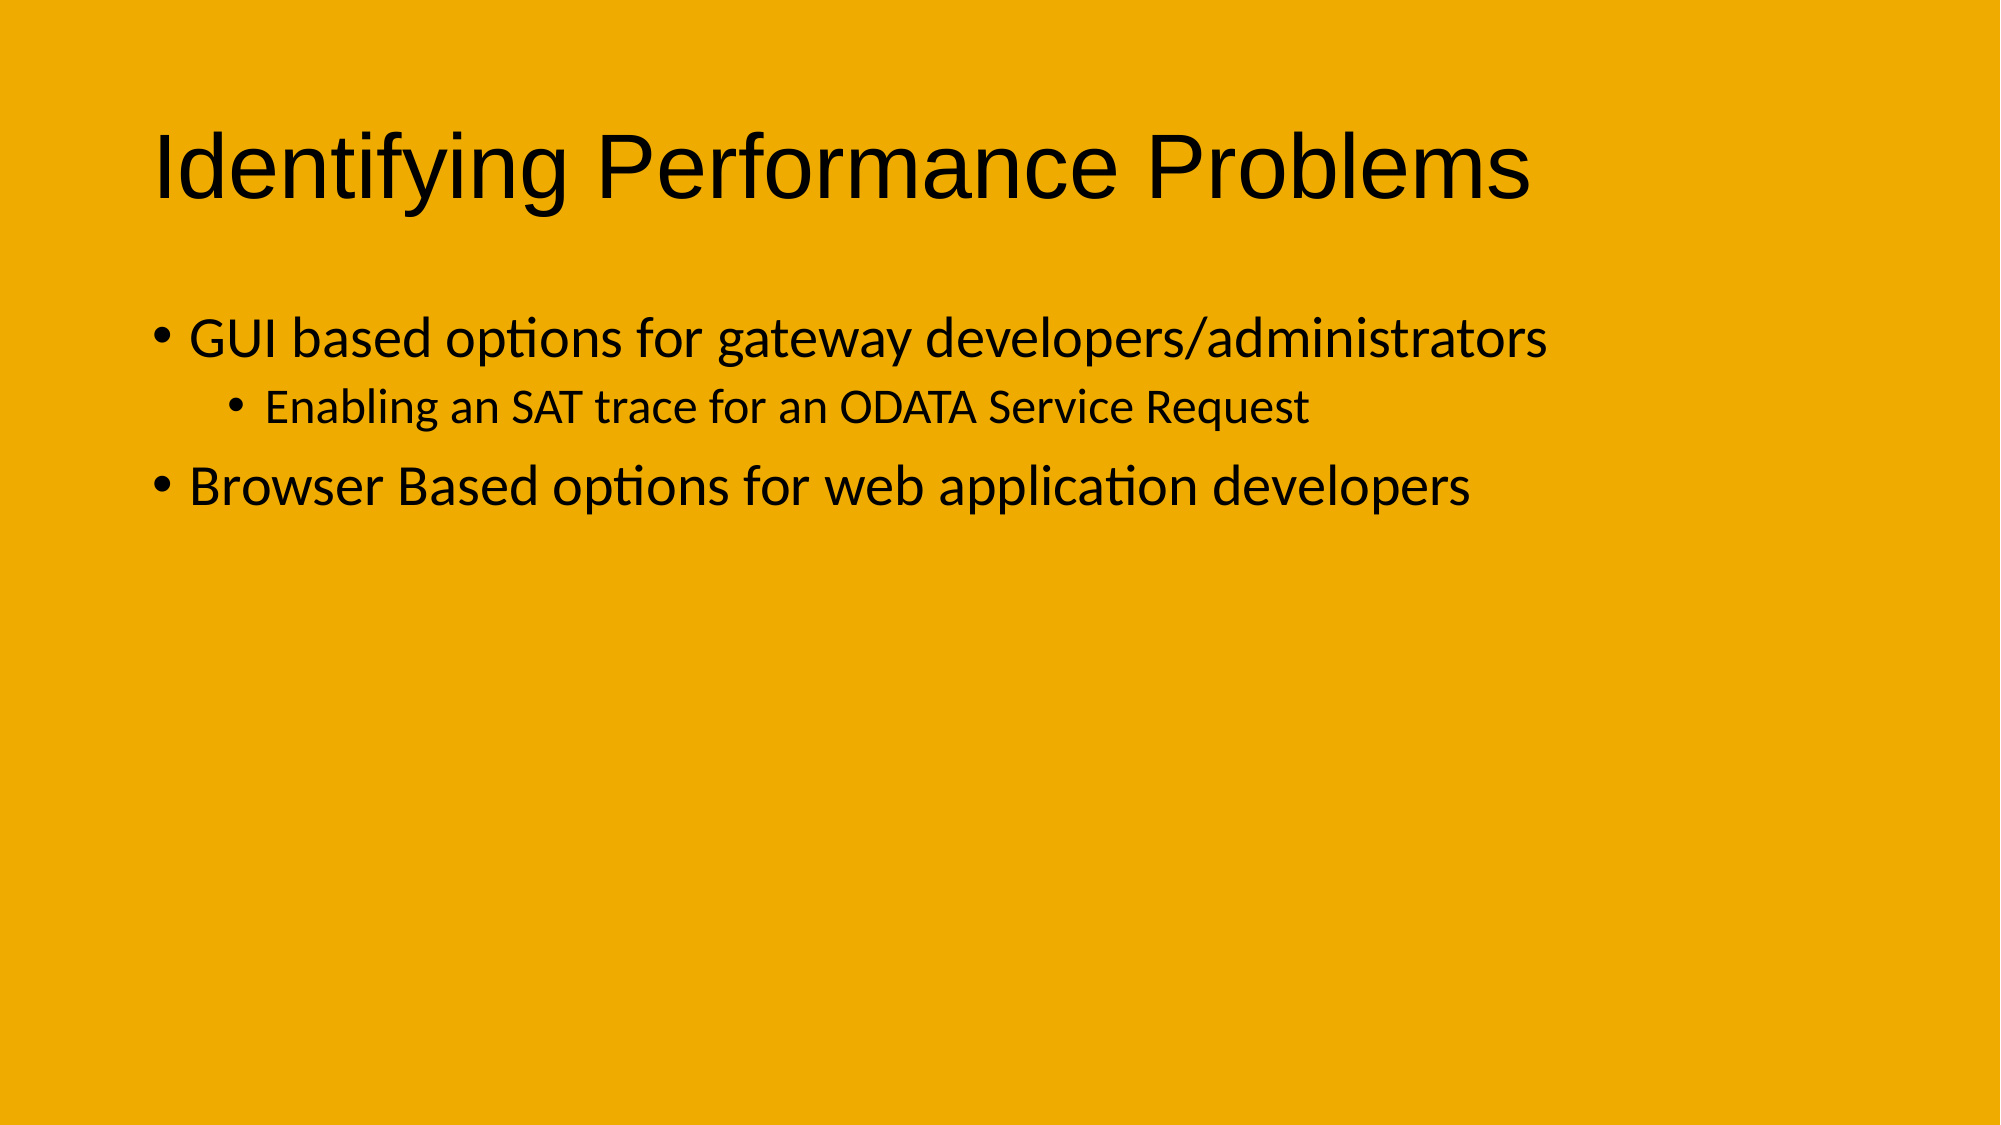

# Identifying Performance Problems
GUI based options for gateway developers/administrators
Enabling an SAT trace for an ODATA Service Request
Browser Based options for web application developers